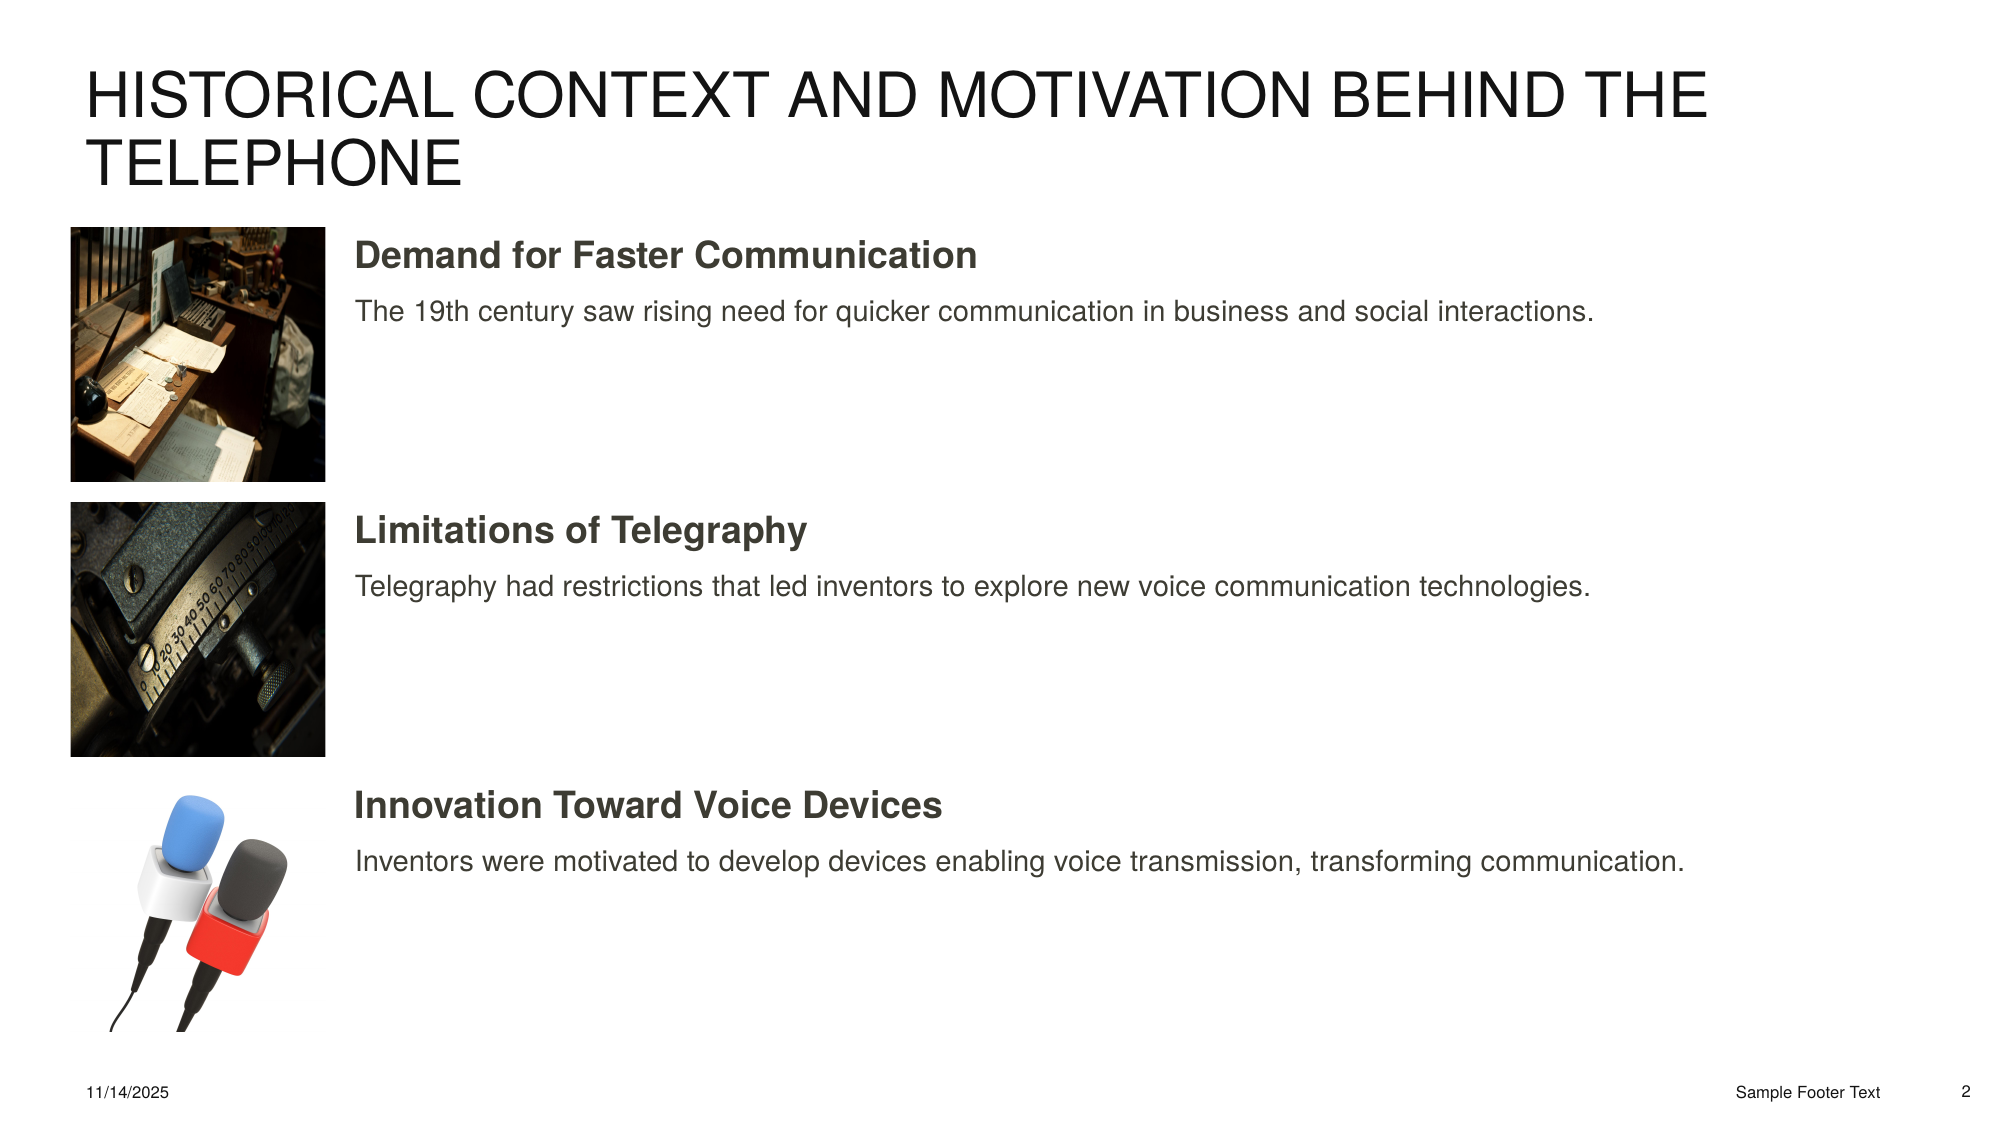

# Historical Context and Motivation Behind the Telephone
Demand for Faster Communication
The 19th century saw rising need for quicker communication in business and social interactions.
Limitations of Telegraphy
Telegraphy had restrictions that led inventors to explore new voice communication technologies.
Innovation Toward Voice Devices
Inventors were motivated to develop devices enabling voice transmission, transforming communication.
11/14/2025
Sample Footer Text
2